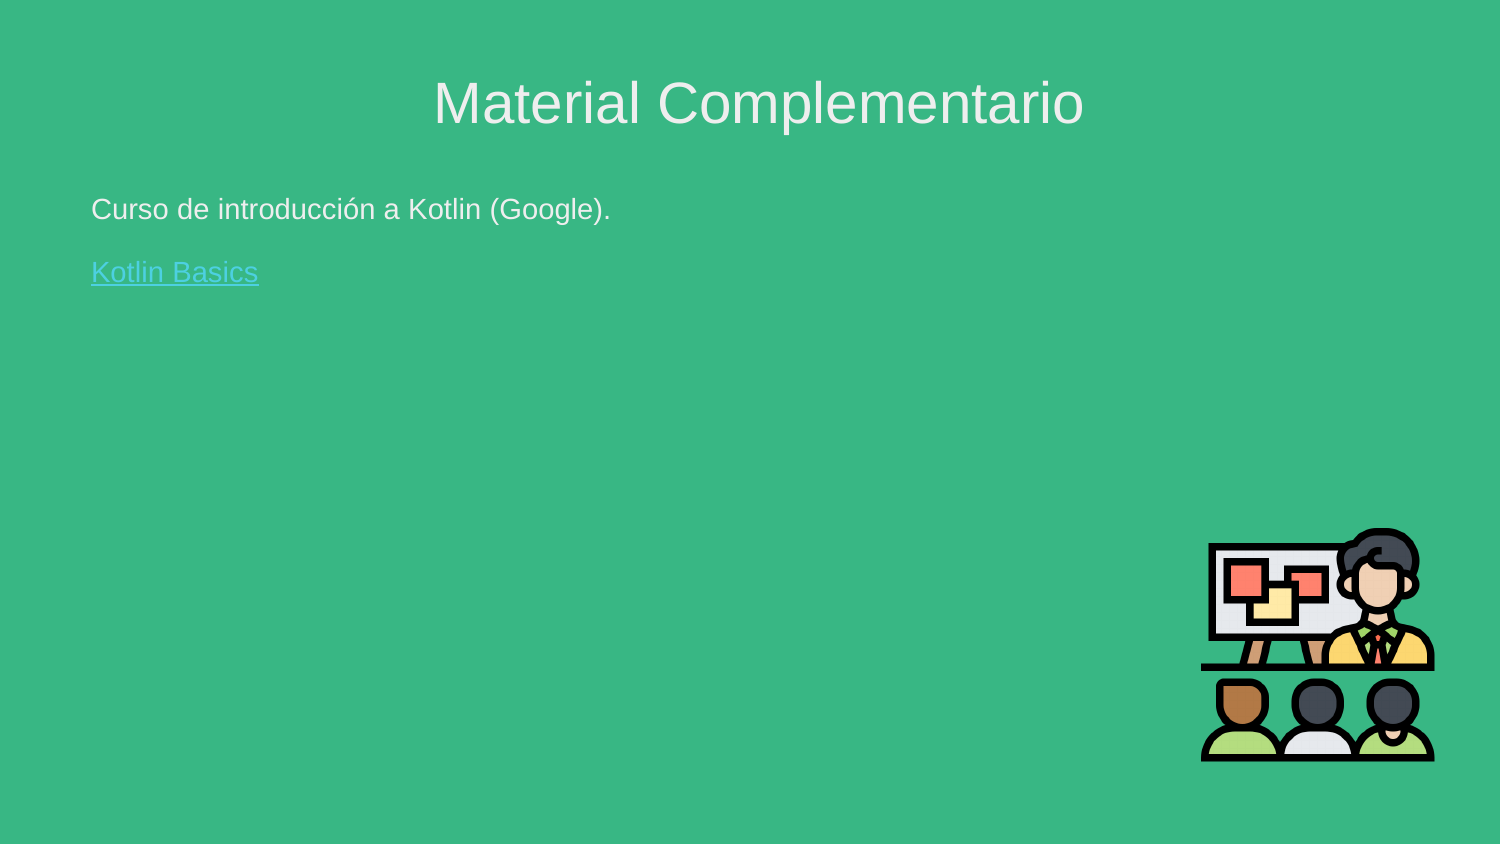

Curso de introducción a Kotlin (Google).
Kotlin Basics